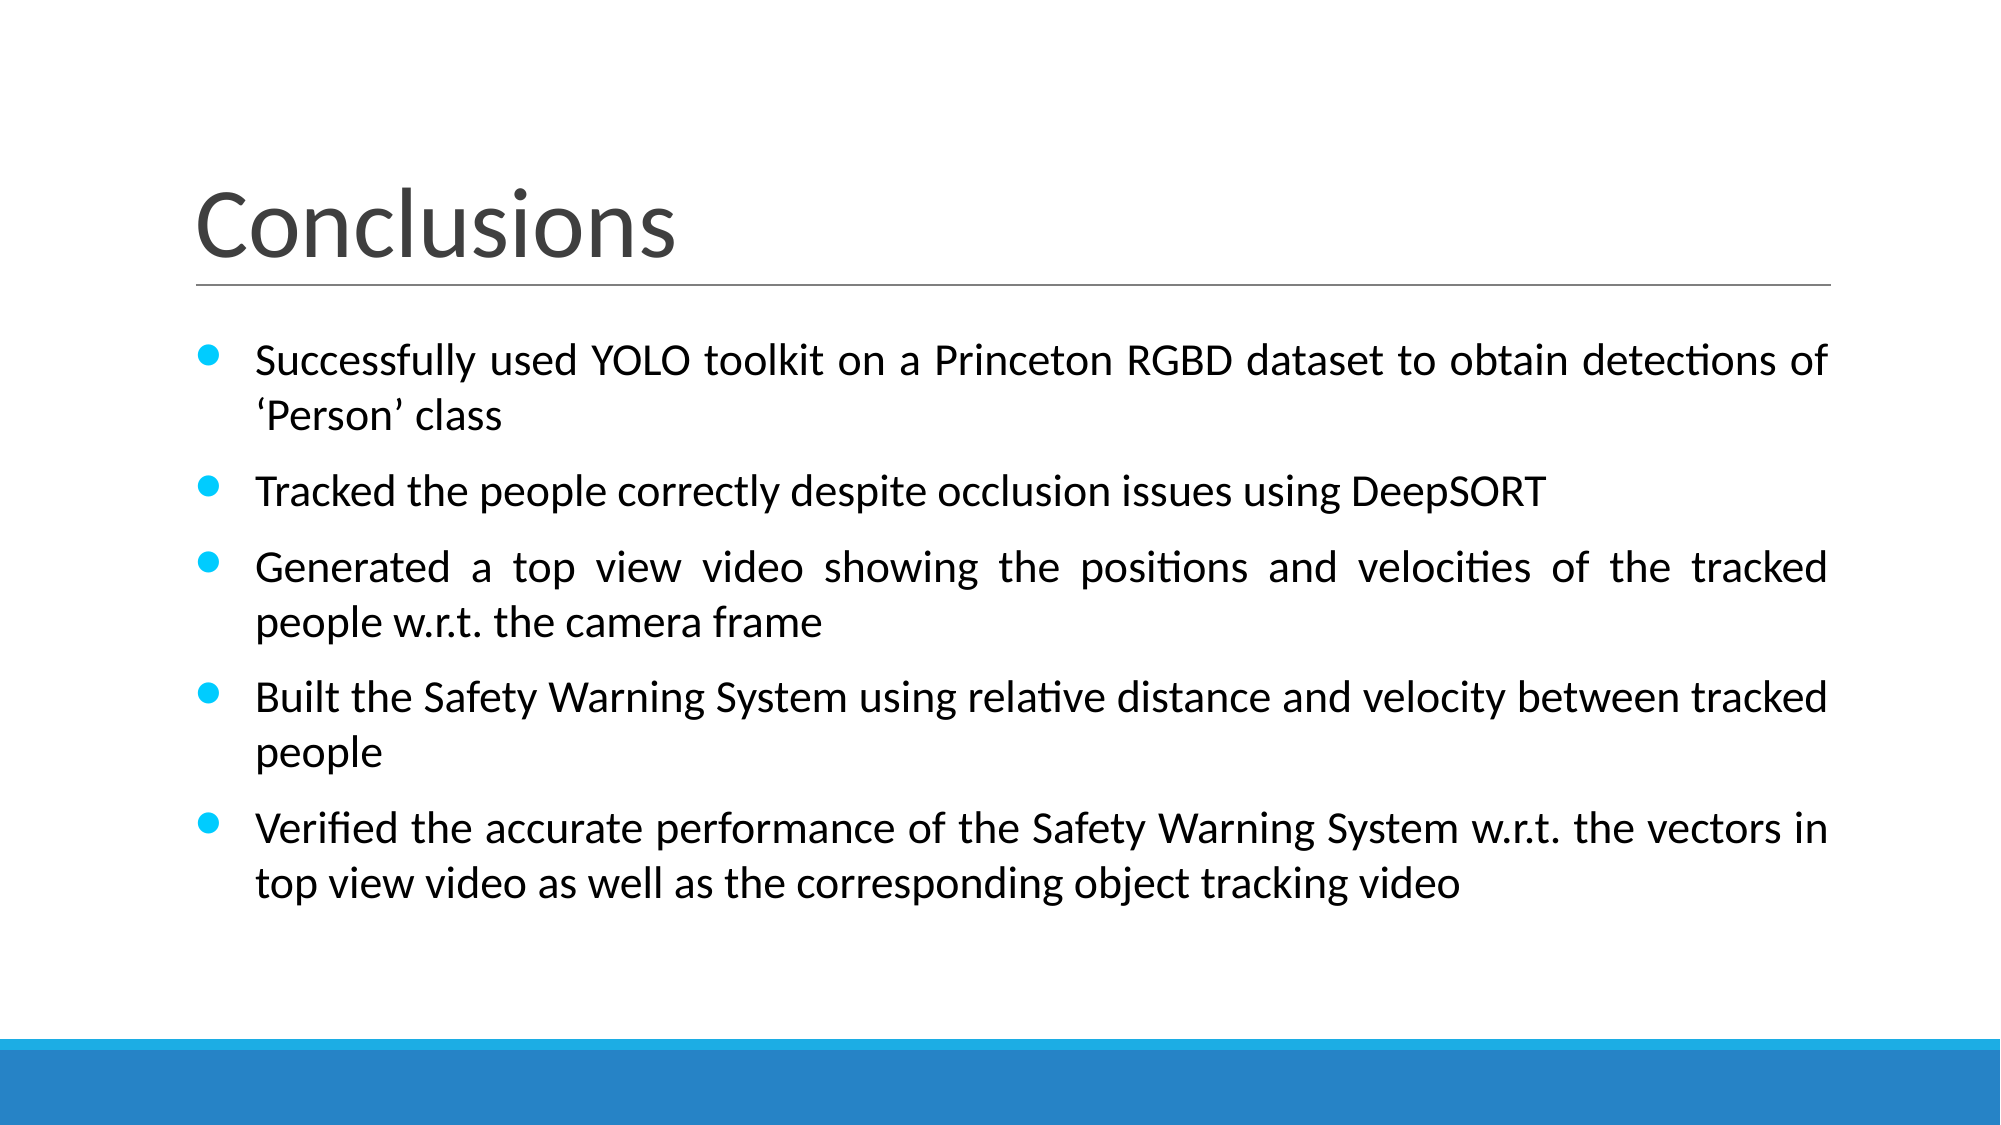

# Conclusions
Successfully used YOLO toolkit on a Princeton RGBD dataset to obtain detections of ‘Person’ class
Tracked the people correctly despite occlusion issues using DeepSORT
Generated a top view video showing the positions and velocities of the tracked people w.r.t. the camera frame
Built the Safety Warning System using relative distance and velocity between tracked people
Verified the accurate performance of the Safety Warning System w.r.t. the vectors in top view video as well as the corresponding object tracking video